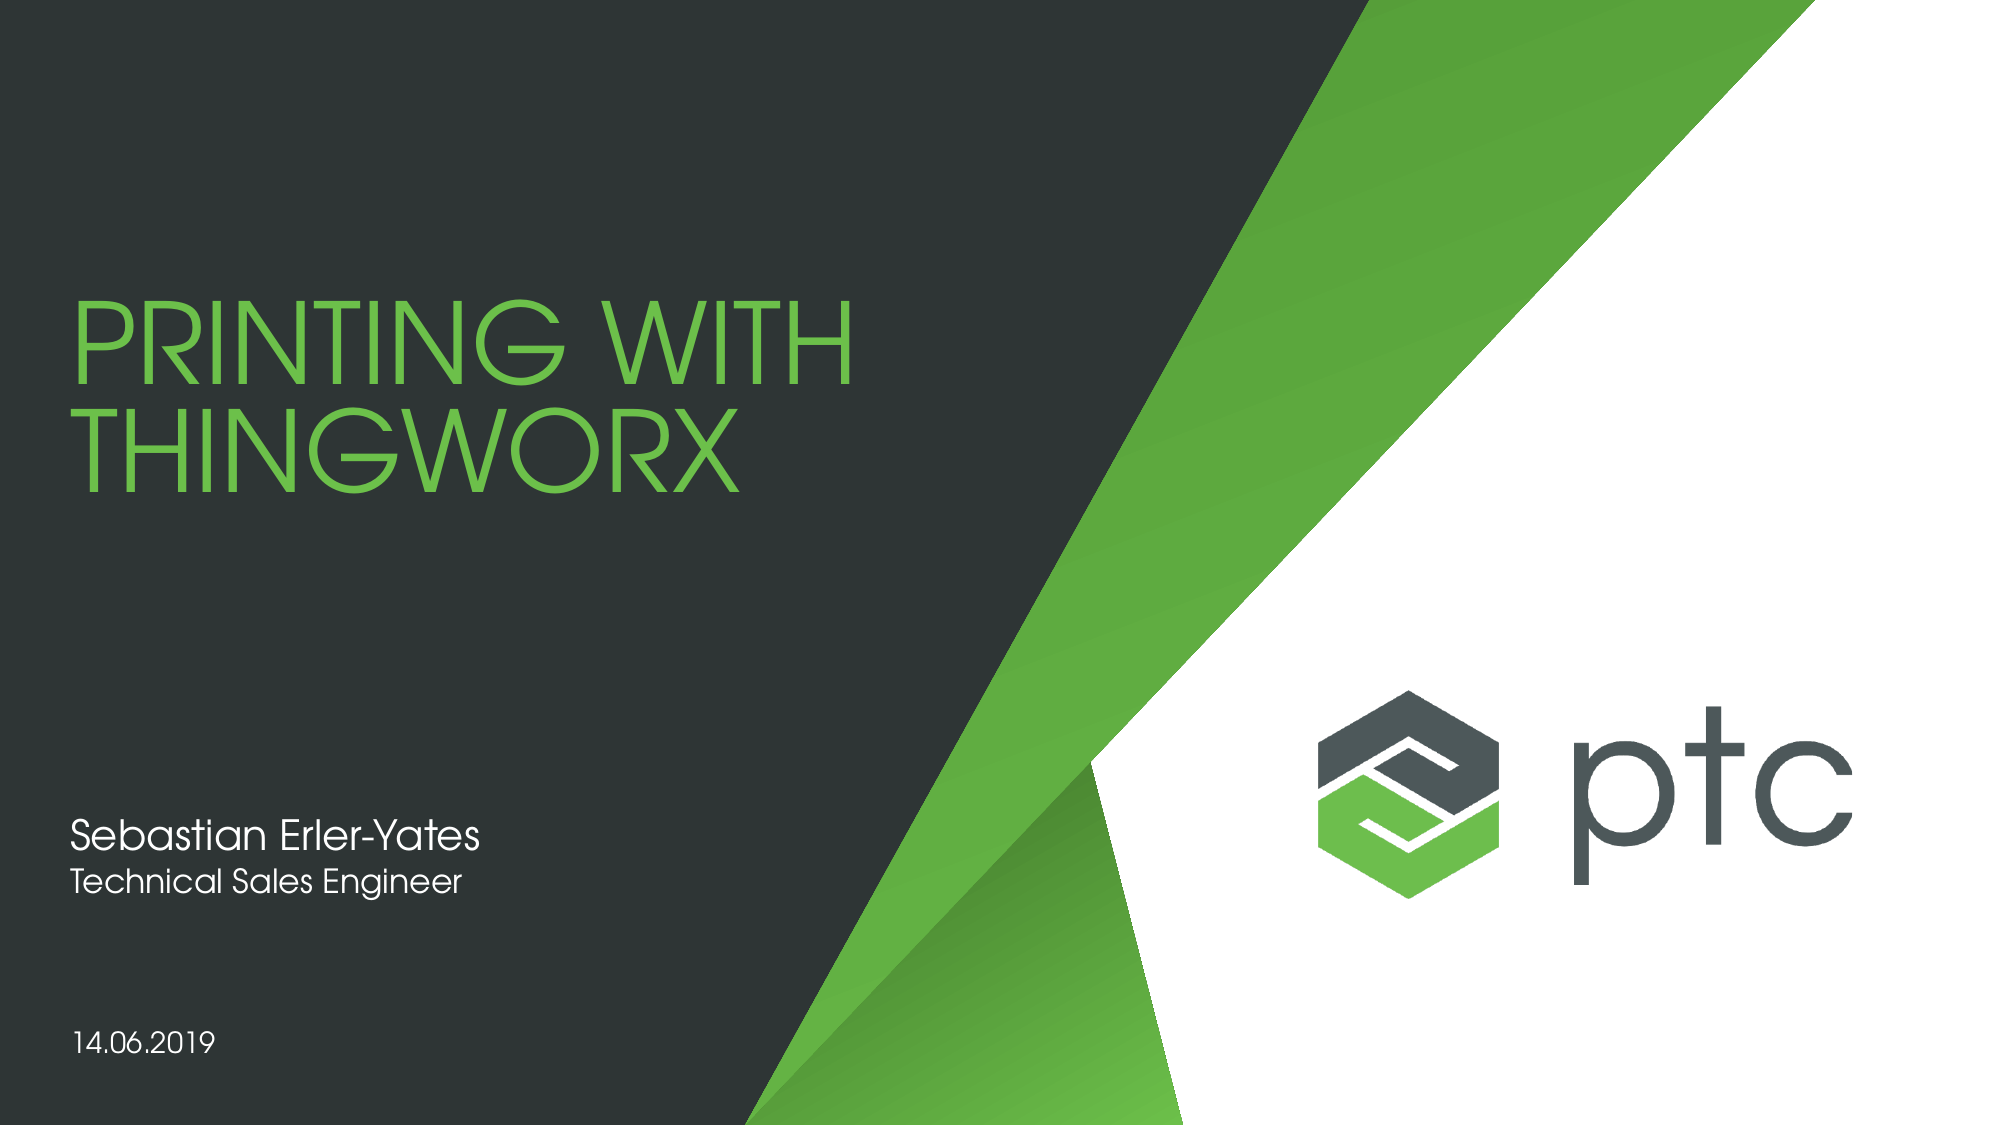

# Printing with Thingworx
Sebastian Erler-Yates
Technical Sales Engineer
14.06.2019